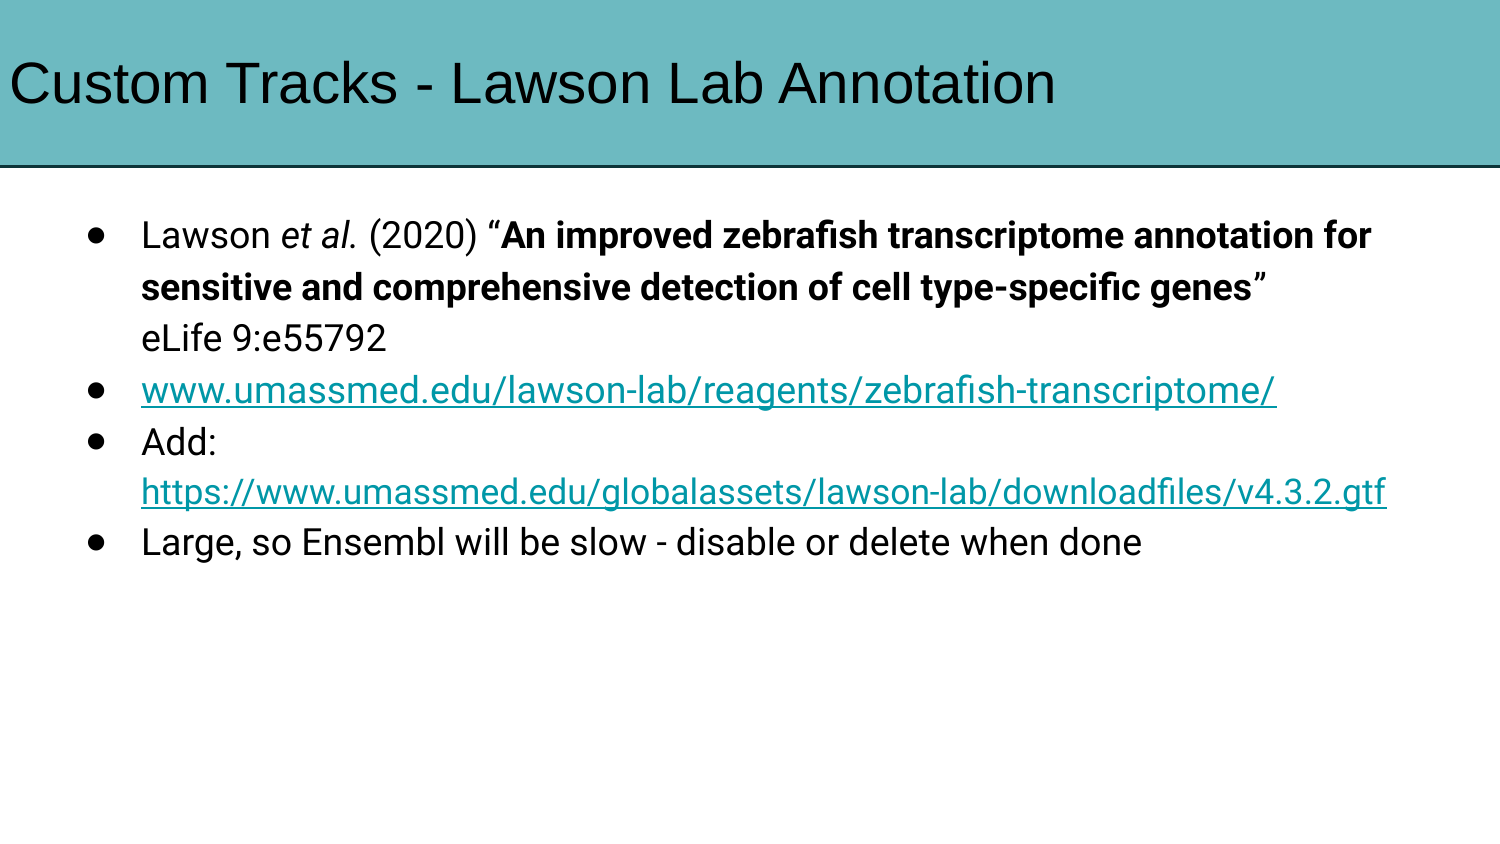

# Custom Tracks - Lawson Lab Annotation
Lawson et al. (2020) “An improved zebrafish transcriptome annotation for sensitive and comprehensive detection of cell type-specific genes”
eLife 9:e55792
www.umassmed.edu/lawson-lab/reagents/zebrafish-transcriptome/
Add:
https://www.umassmed.edu/globalassets/lawson-lab/downloadfiles/v4.3.2.gtf
Large, so Ensembl will be slow - disable or delete when done